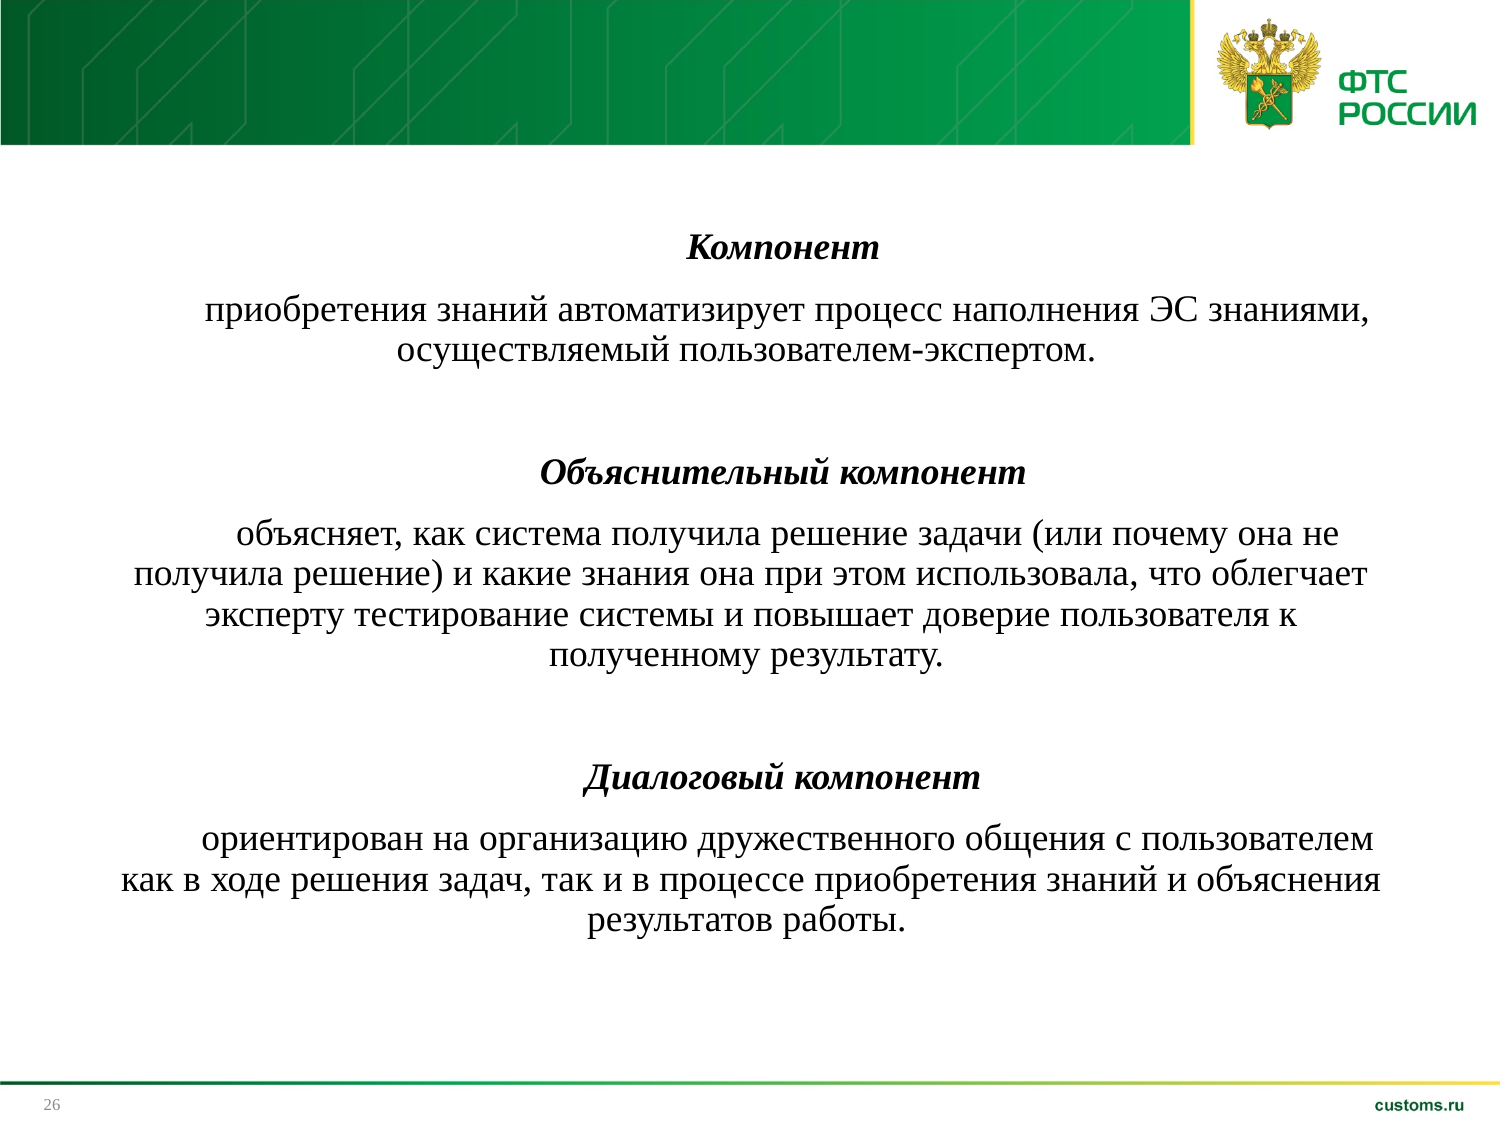

Компонент
приобретения знаний автоматизирует процесс наполнения ЭС знаниями, осуществляемый пользователем-экспертом.

Объяснительный компонент
объясняет, как система получила решение задачи (или почему она не получила решение) и какие знания она при этом использовала, что облегчает эксперту тестирование системы и повышает доверие пользователя к полученному результату.

Диалоговый компонент
ориентирован на организацию дружественного общения с пользователем как в ходе решения задач, так и в процессе приобретения знаний и объяснения результатов работы.
26